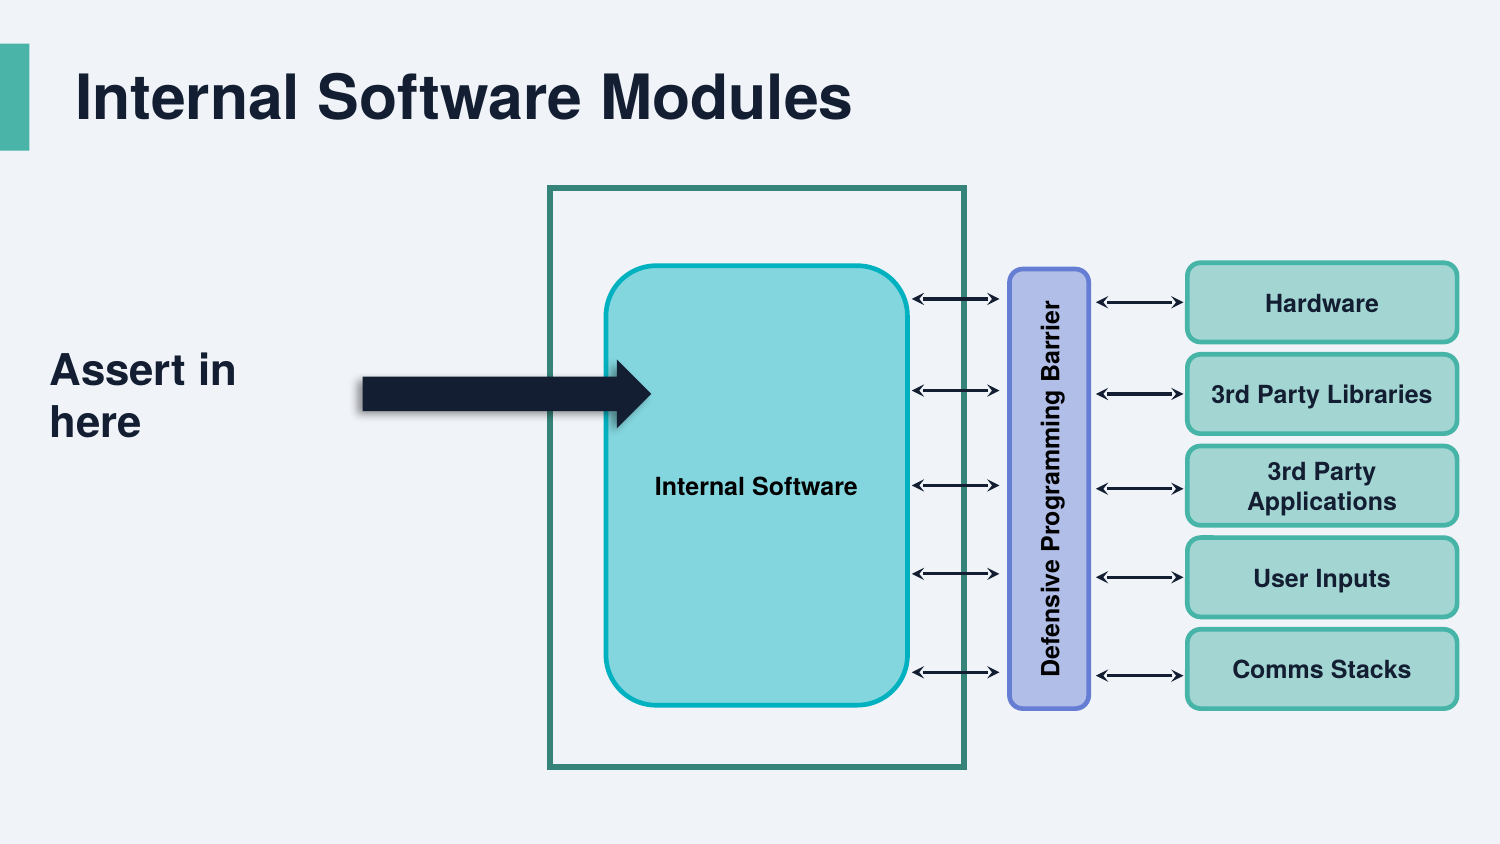

Internal Software Modules

Defensive Programming Barrier
Hardware
Internal Software
3rd Party Libraries

Assert in here
3rd Party Applications
User Inputs
Comms Stacks